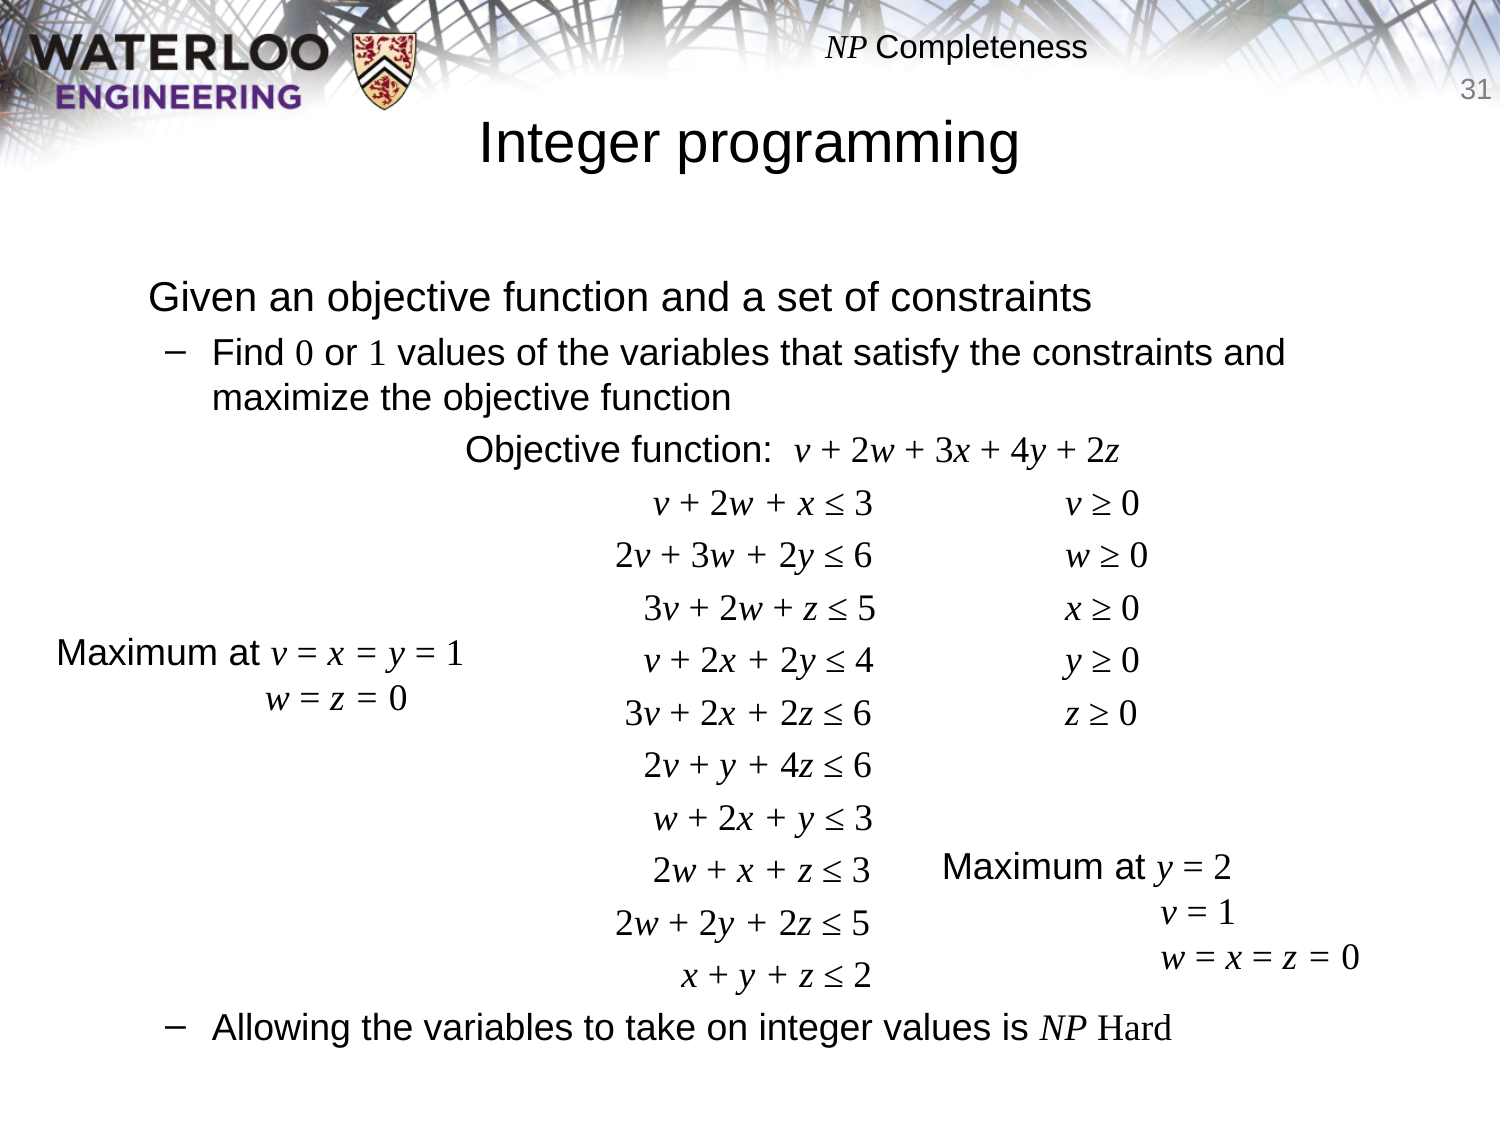

# Integer programming
	Given an objective function and a set of constraints
Find 0 or 1 values of the variables that satisfy the constraints and maximize the objective function
		Objective function:  v + 2w + 3x + 4y + 2z
			    v + 2w + x ≤ 3		v ≥ 0
			2v + 3w + 2y ≤ 6		w ≥ 0
			   3v + 2w + z ≤ 5		x ≥ 0
			   v + 2x + 2y ≤ 4		y ≥ 0
			 3v + 2x + 2z ≤ 6		z ≥ 0
			   2v + y + 4z ≤ 6
			    w + 2x + y ≤ 3
			    2w + x + z ≤ 3
			2w + 2y + 2z ≤ 5
			       x + y + z ≤ 2
Allowing the variables to take on integer values is NP Hard
Maximum at v = x = y = 1
                      w = z = 0
Maximum at y = 2
                       v = 1
                       w = x = z = 0